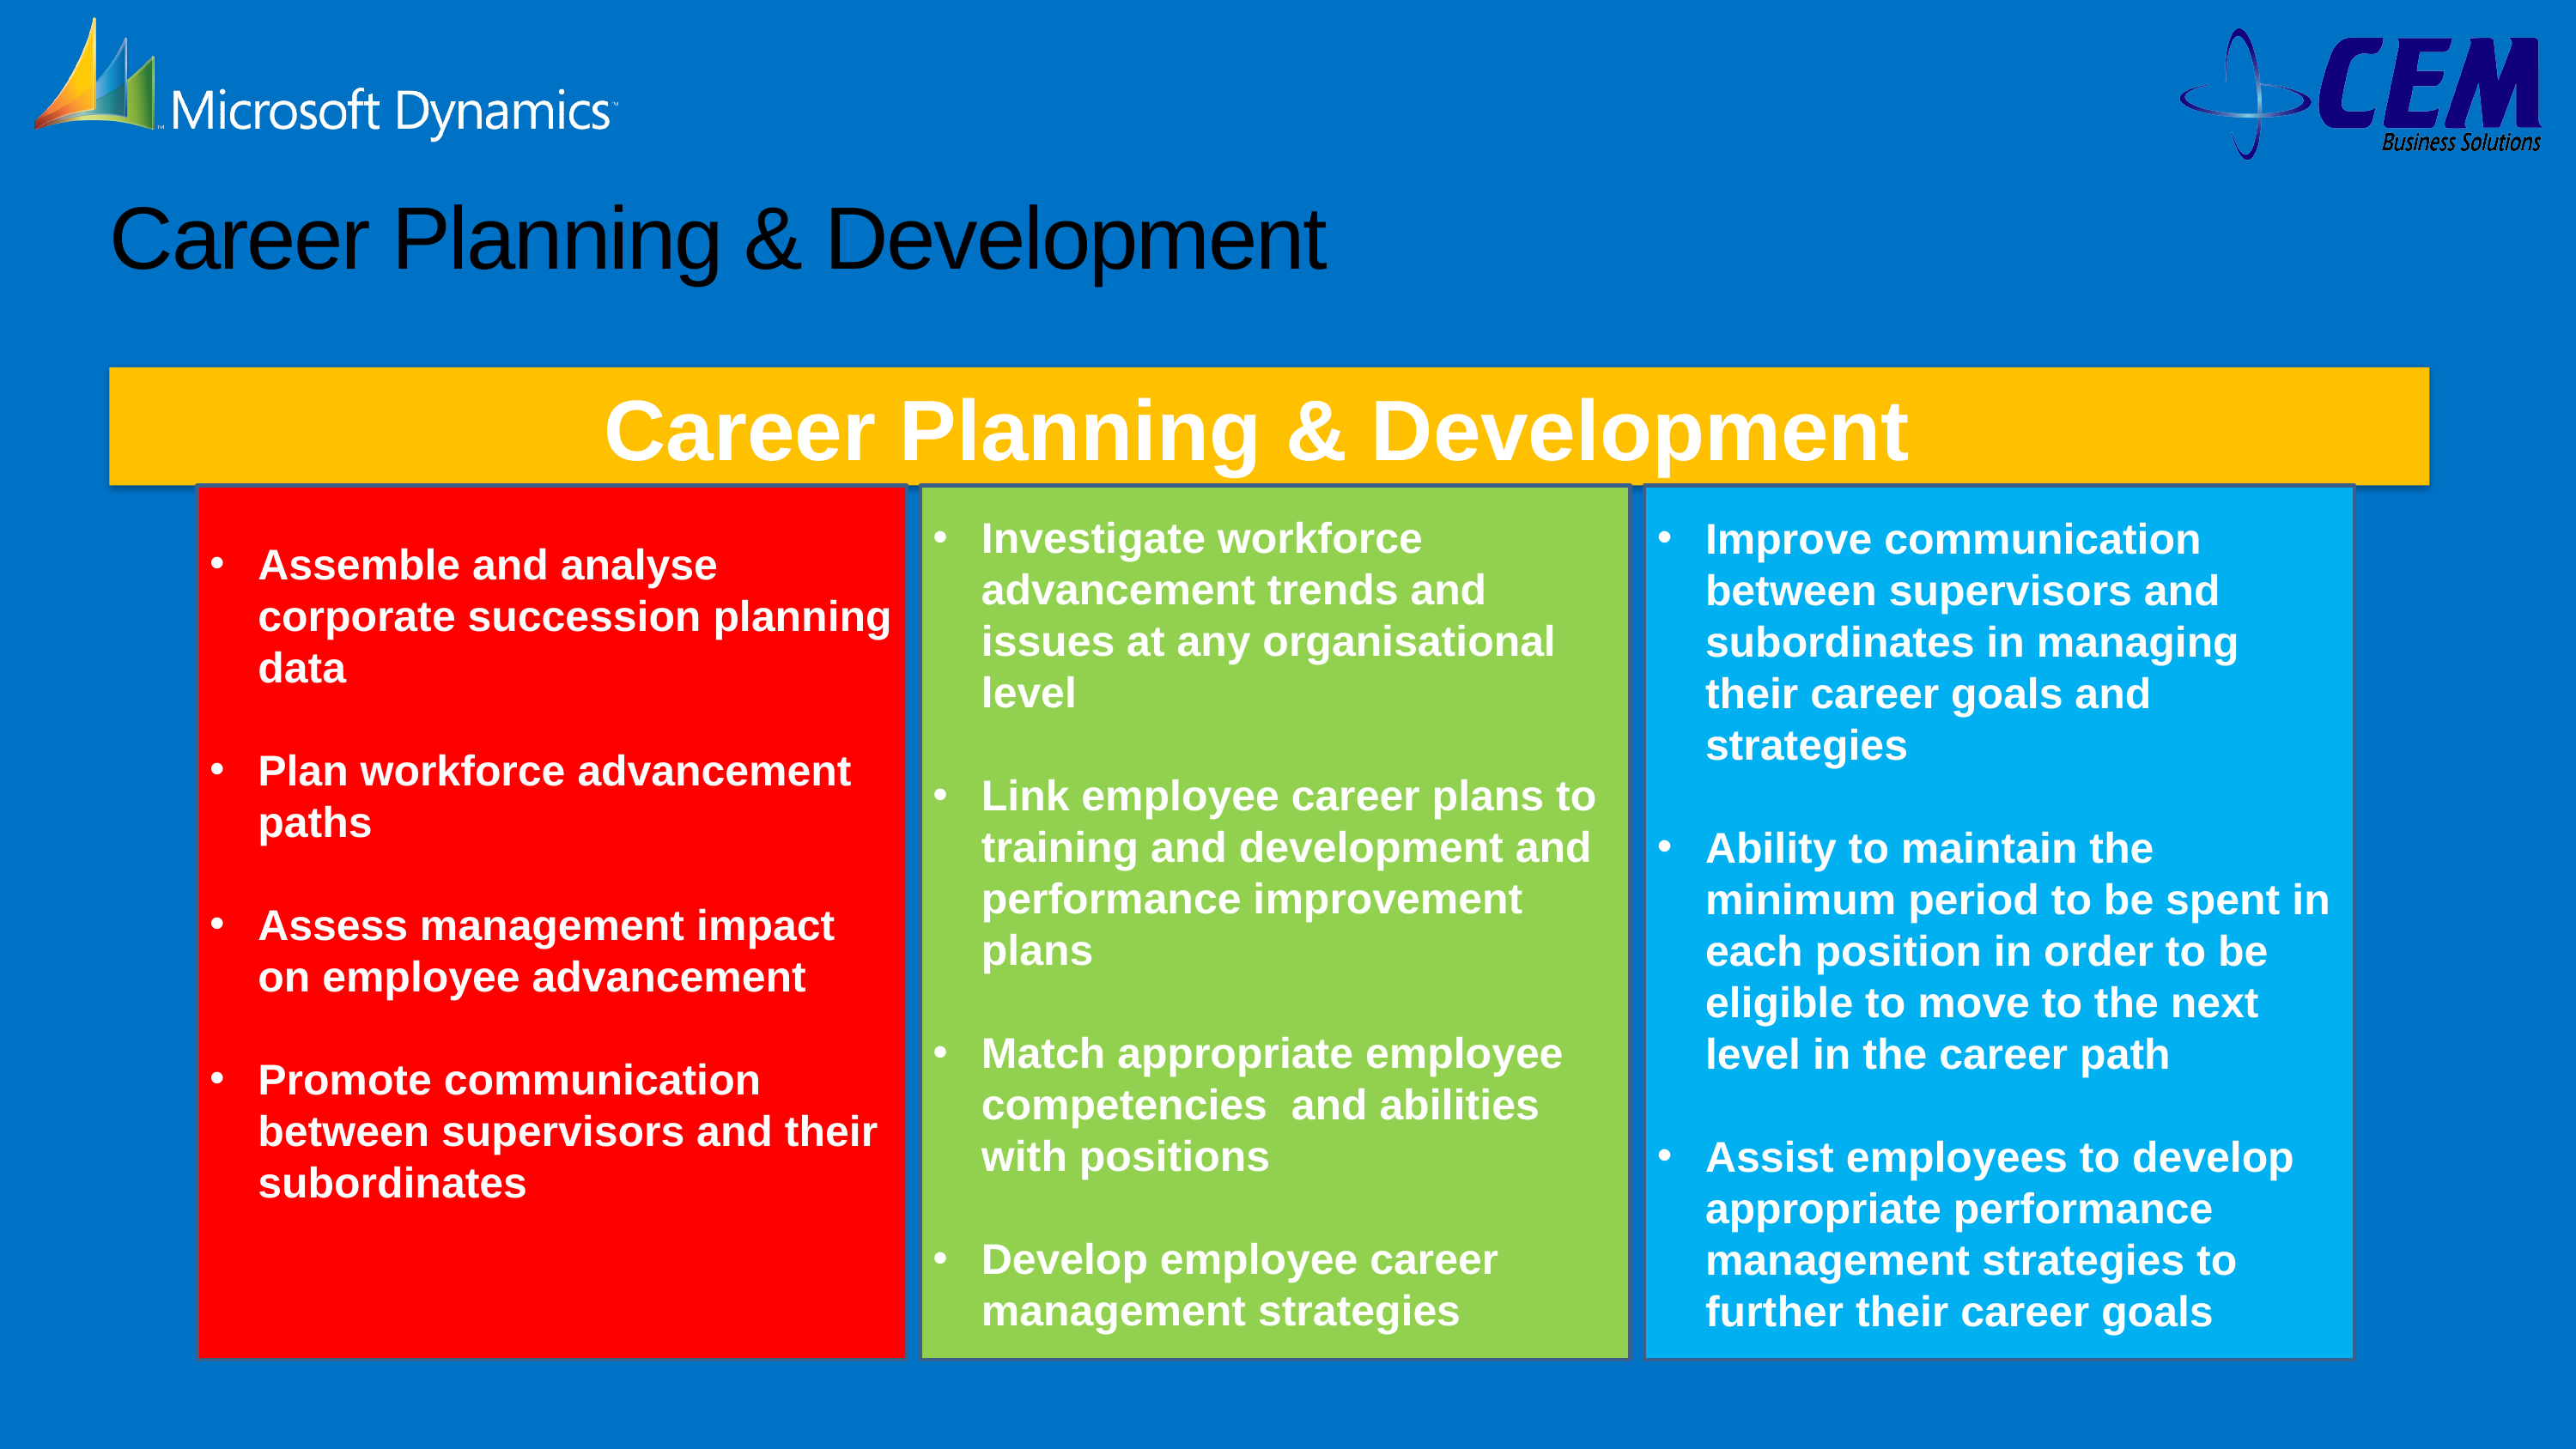

# Career Planning & Development
Career Planning & Development

Investigate workforce advancement trends and issues at any organisational level

Link employee career plans to training and development and performance improvement plans

Match appropriate employee competencies  and abilities with positions

Develop employee career management strategies

Assemble and analyse corporate succession planning data

Plan workforce advancement paths

Assess management impact on employee advancement

Promote communication between supervisors and their subordinates

Improve communication between supervisors and subordinates in managing their career goals and strategies

Ability to maintain the minimum period to be spent in each position in order to be eligible to move to the next level in the career path

Assist employees to develop appropriate performance management strategies to further their career goals